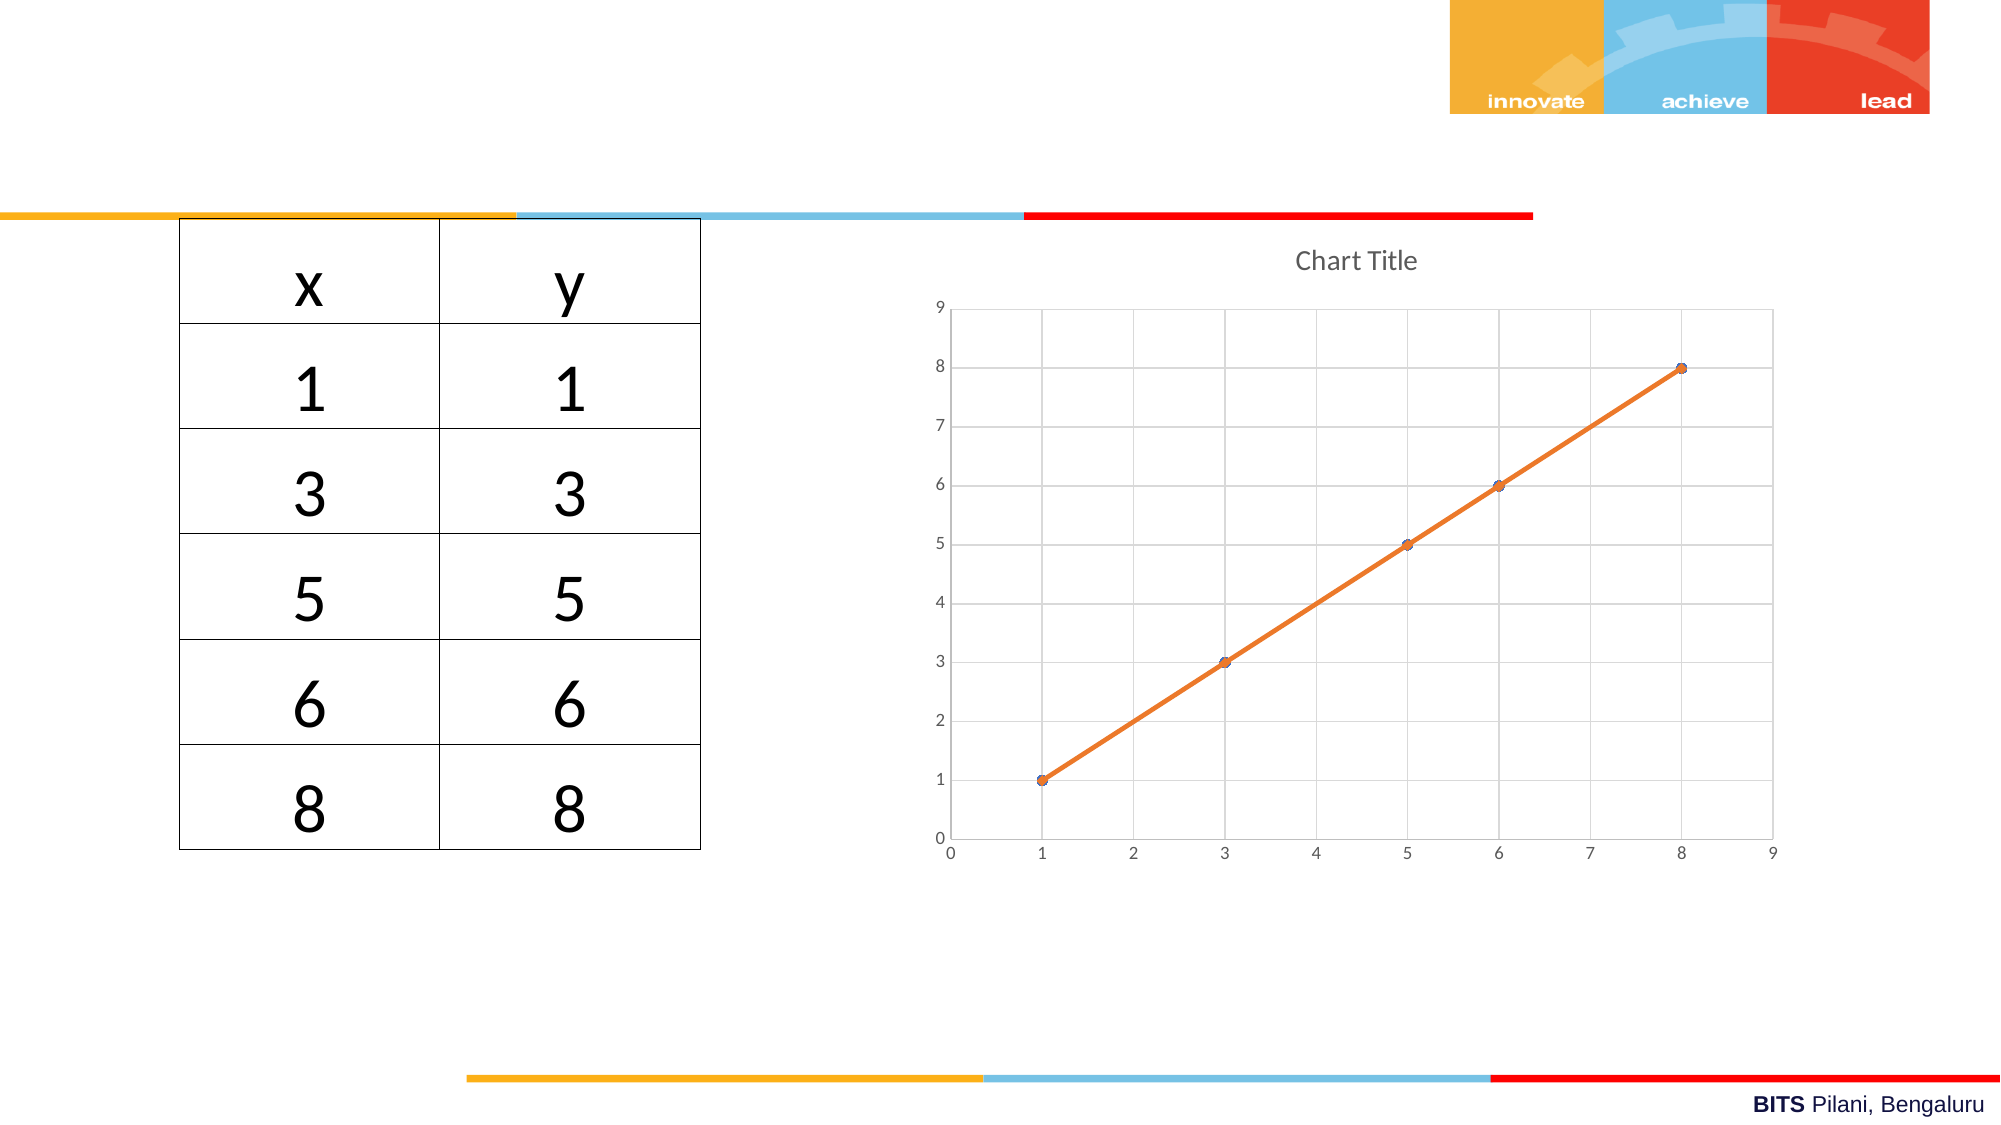

| x | y |
| --- | --- |
| 1 | 1 |
| 3 | 3 |
| 5 | 5 |
| 6 | 6 |
| 8 | 8 |

### Chart:

| Category | y | y |
|---|---|---|